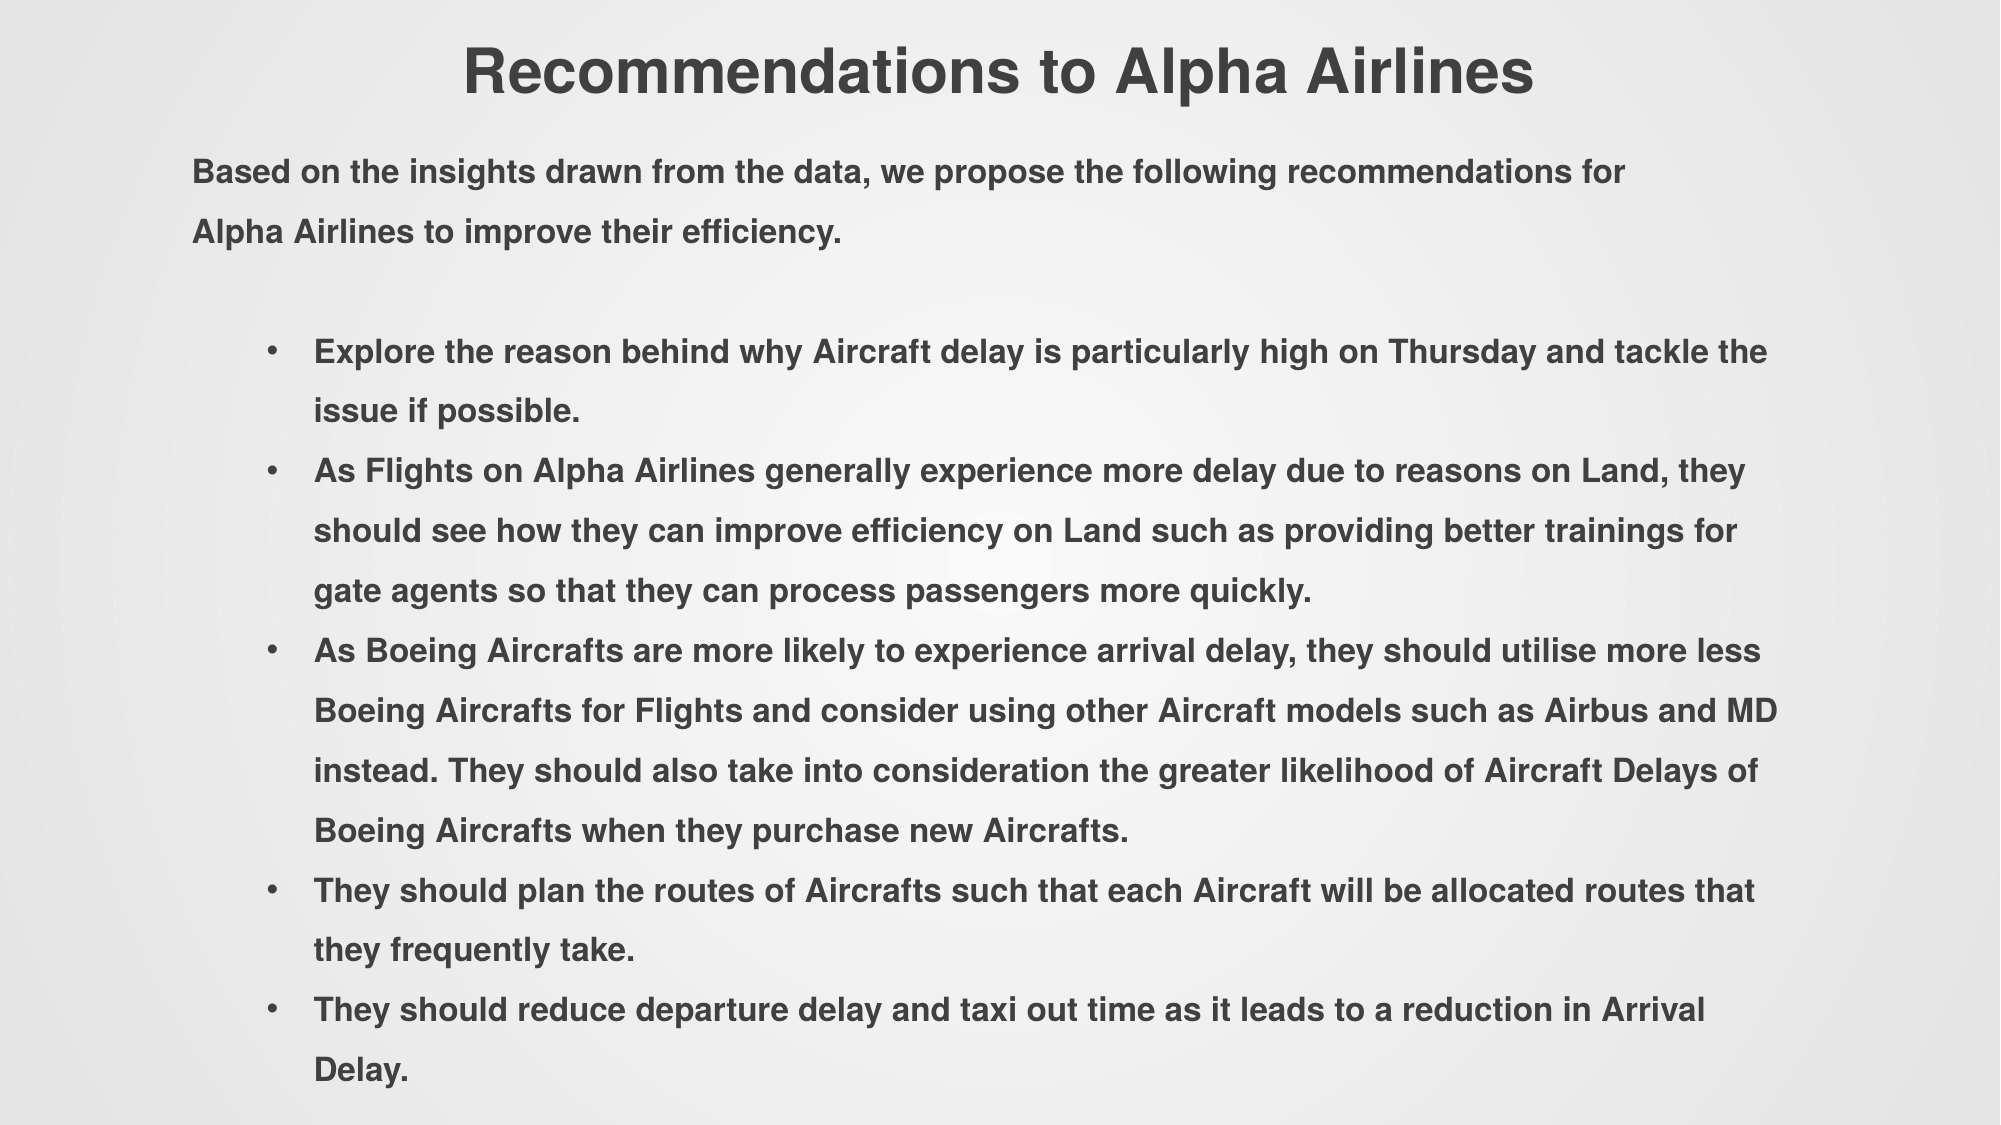

Recommendations to Alpha Airlines
Based on the insights drawn from the data, we propose the following recommendations for
Alpha Airlines to improve their efficiency.

Explore the reason behind why Aircraft delay is particularly high on Thursday and tackle the issue if possible.
As Flights on Alpha Airlines generally experience more delay due to reasons on Land, they should see how they can improve efficiency on Land such as providing better trainings for gate agents so that they can process passengers more quickly.
As Boeing Aircrafts are more likely to experience arrival delay, they should utilise more less Boeing Aircrafts for Flights and consider using other Aircraft models such as Airbus and MD instead. They should also take into consideration the greater likelihood of Aircraft Delays of Boeing Aircrafts when they purchase new Aircrafts.
They should plan the routes of Aircrafts such that each Aircraft will be allocated routes that they frequently take.
They should reduce departure delay and taxi out time as it leads to a reduction in Arrival Delay.